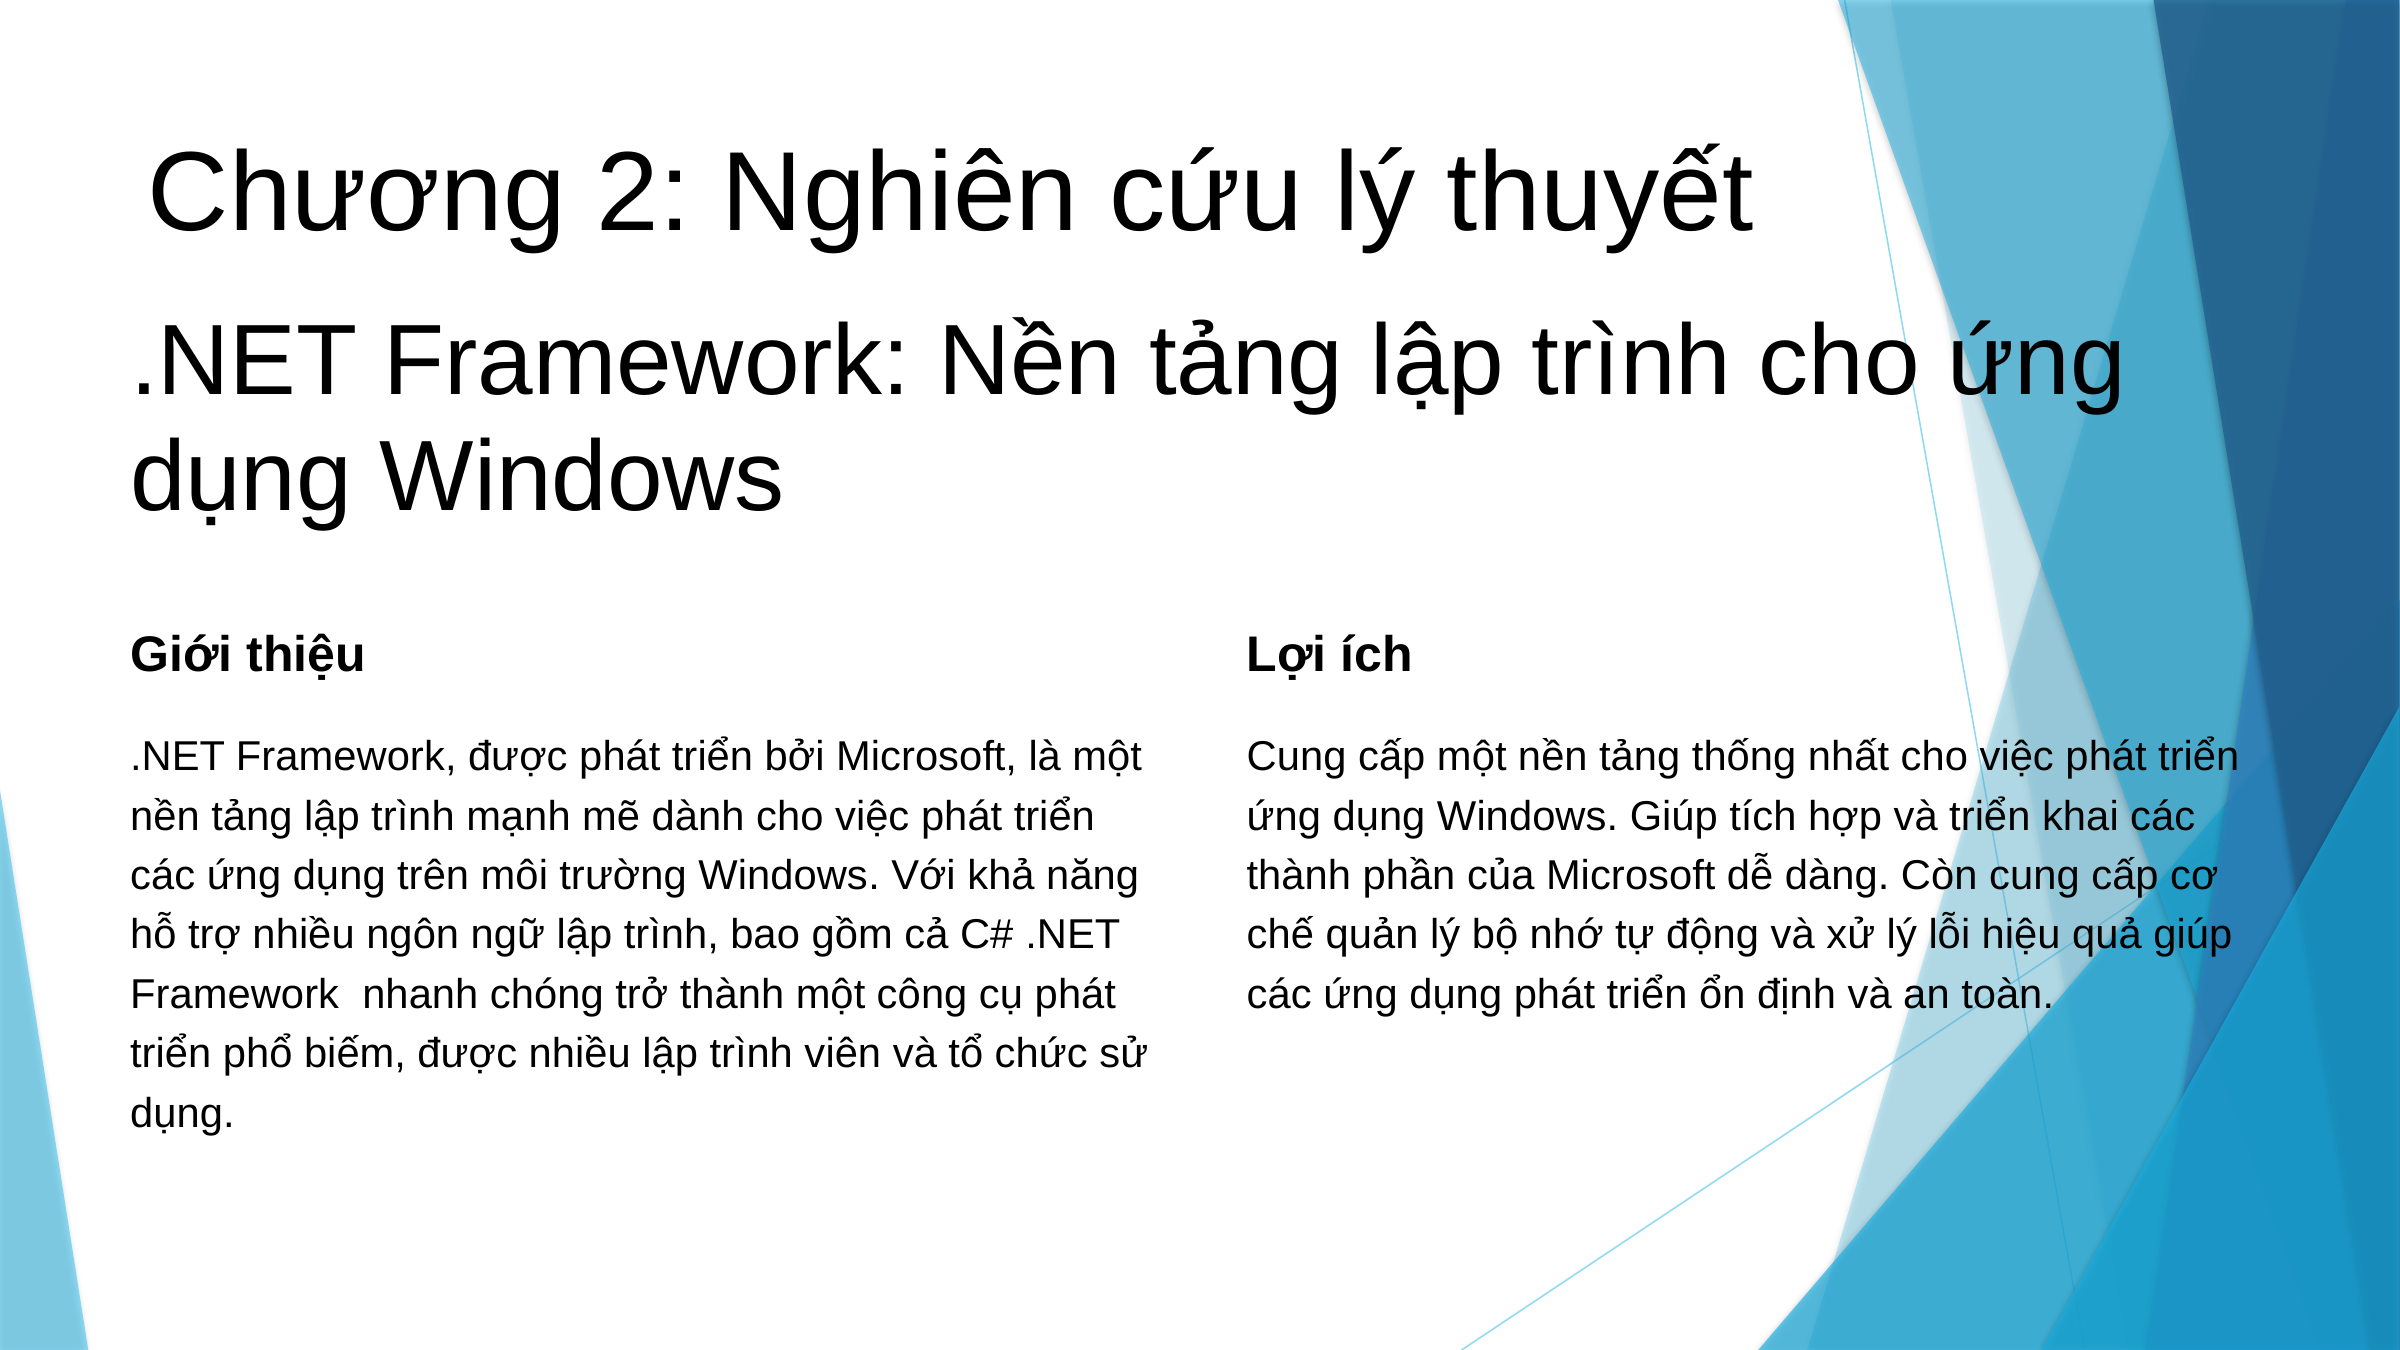

Chương 2: Nghiên cứu lý thuyết
.NET Framework: Nền tảng lập trình cho ứng dụng Windows
Giới thiệu
Lợi ích
.NET Framework, được phát triển bởi Microsoft, là một nền tảng lập trình mạnh mẽ dành cho việc phát triển các ứng dụng trên môi trường Windows. Với khả năng hỗ trợ nhiều ngôn ngữ lập trình, bao gồm cả C# .NET Framework  nhanh chóng trở thành một công cụ phát triển phổ biếm, được nhiều lập trình viên và tổ chức sử dụng.
Cung cấp một nền tảng thống nhất cho việc phát triển ứng dụng Windows. Giúp tích hợp và triển khai các thành phần của Microsoft dễ dàng. Còn cung cấp cơ chế quản lý bộ nhớ tự động và xử lý lỗi hiệu quả giúp các ứng dụng phát triển ổn định và an toàn.